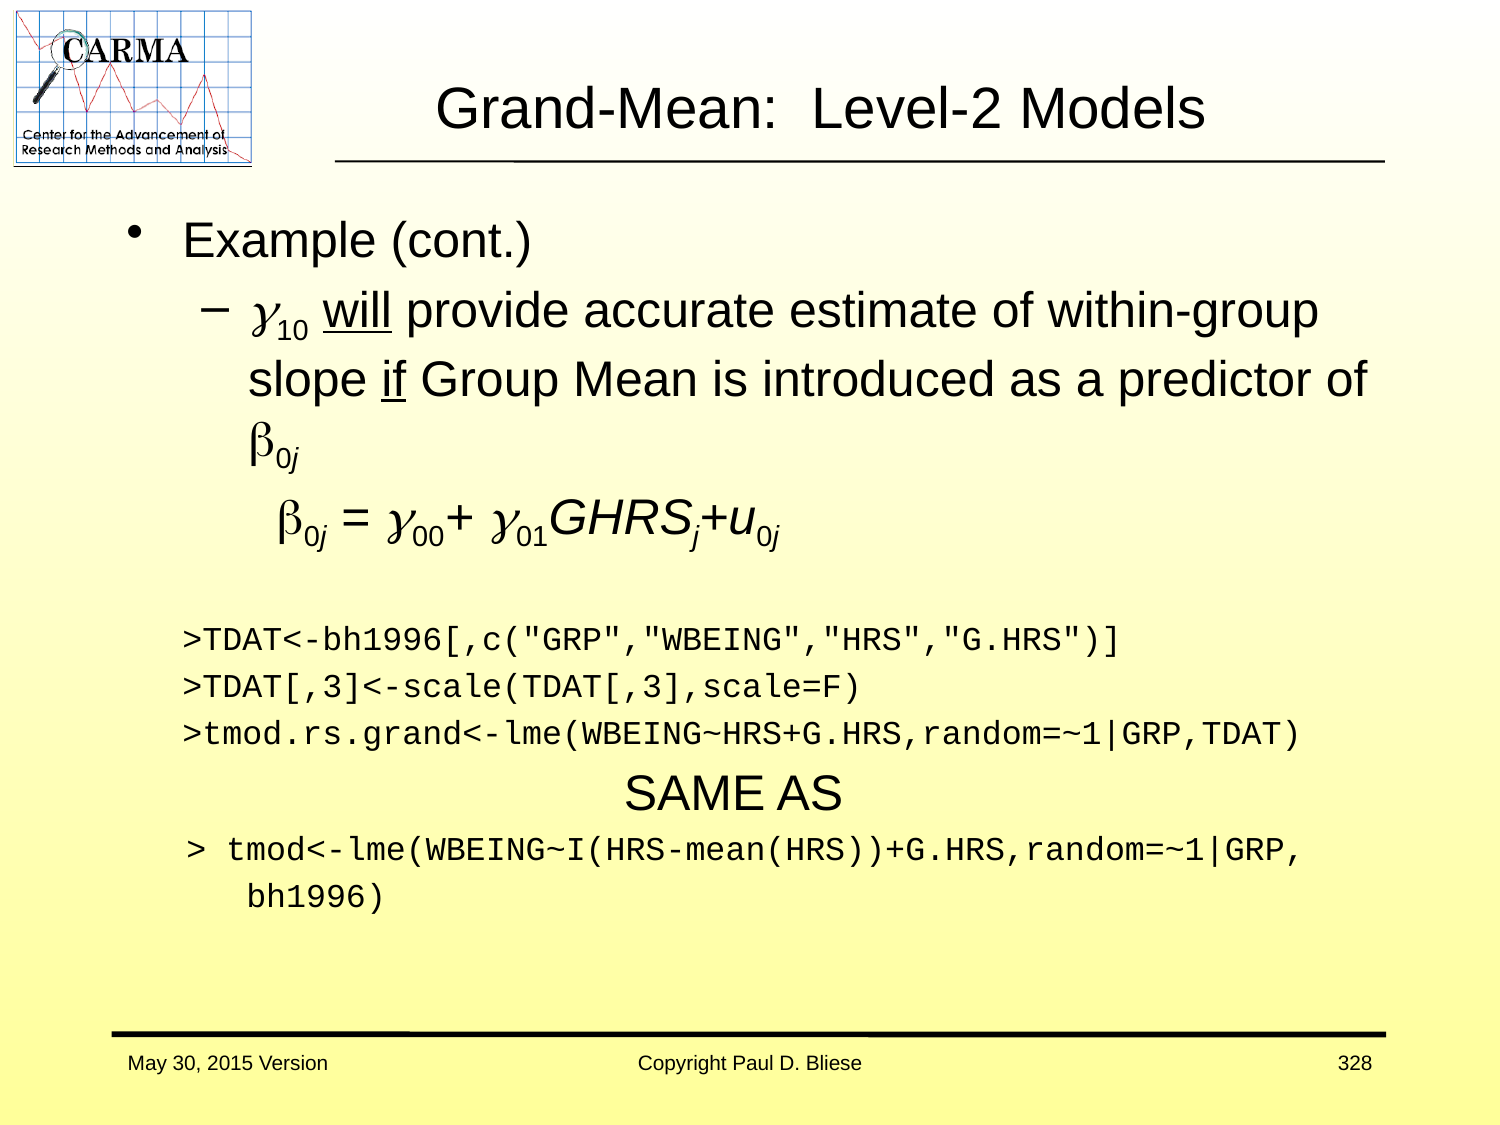

# Grand-Mean:  Level-2 Models
Example (cont.)
γ10 will provide accurate estimate of within-group slope if Group Mean is introduced as a predictor of β0j
β0j = γ00+ γ01GHRSj+u0j

	>TDAT<-bh1996[,c("GRP","WBEING","HRS","G.HRS")]
	>TDAT[,3]<-scale(TDAT[,3],scale=F)
	>tmod.rs.grand<-lme(WBEING~HRS+G.HRS,random=~1|GRP,TDAT)
SAME AS
   > tmod<-lme(WBEING~I(HRS-mean(HRS))+G.HRS,random=~1|GRP,
      bh1996)

May 30, 2015 Version
Copyright Paul D. Bliese
328